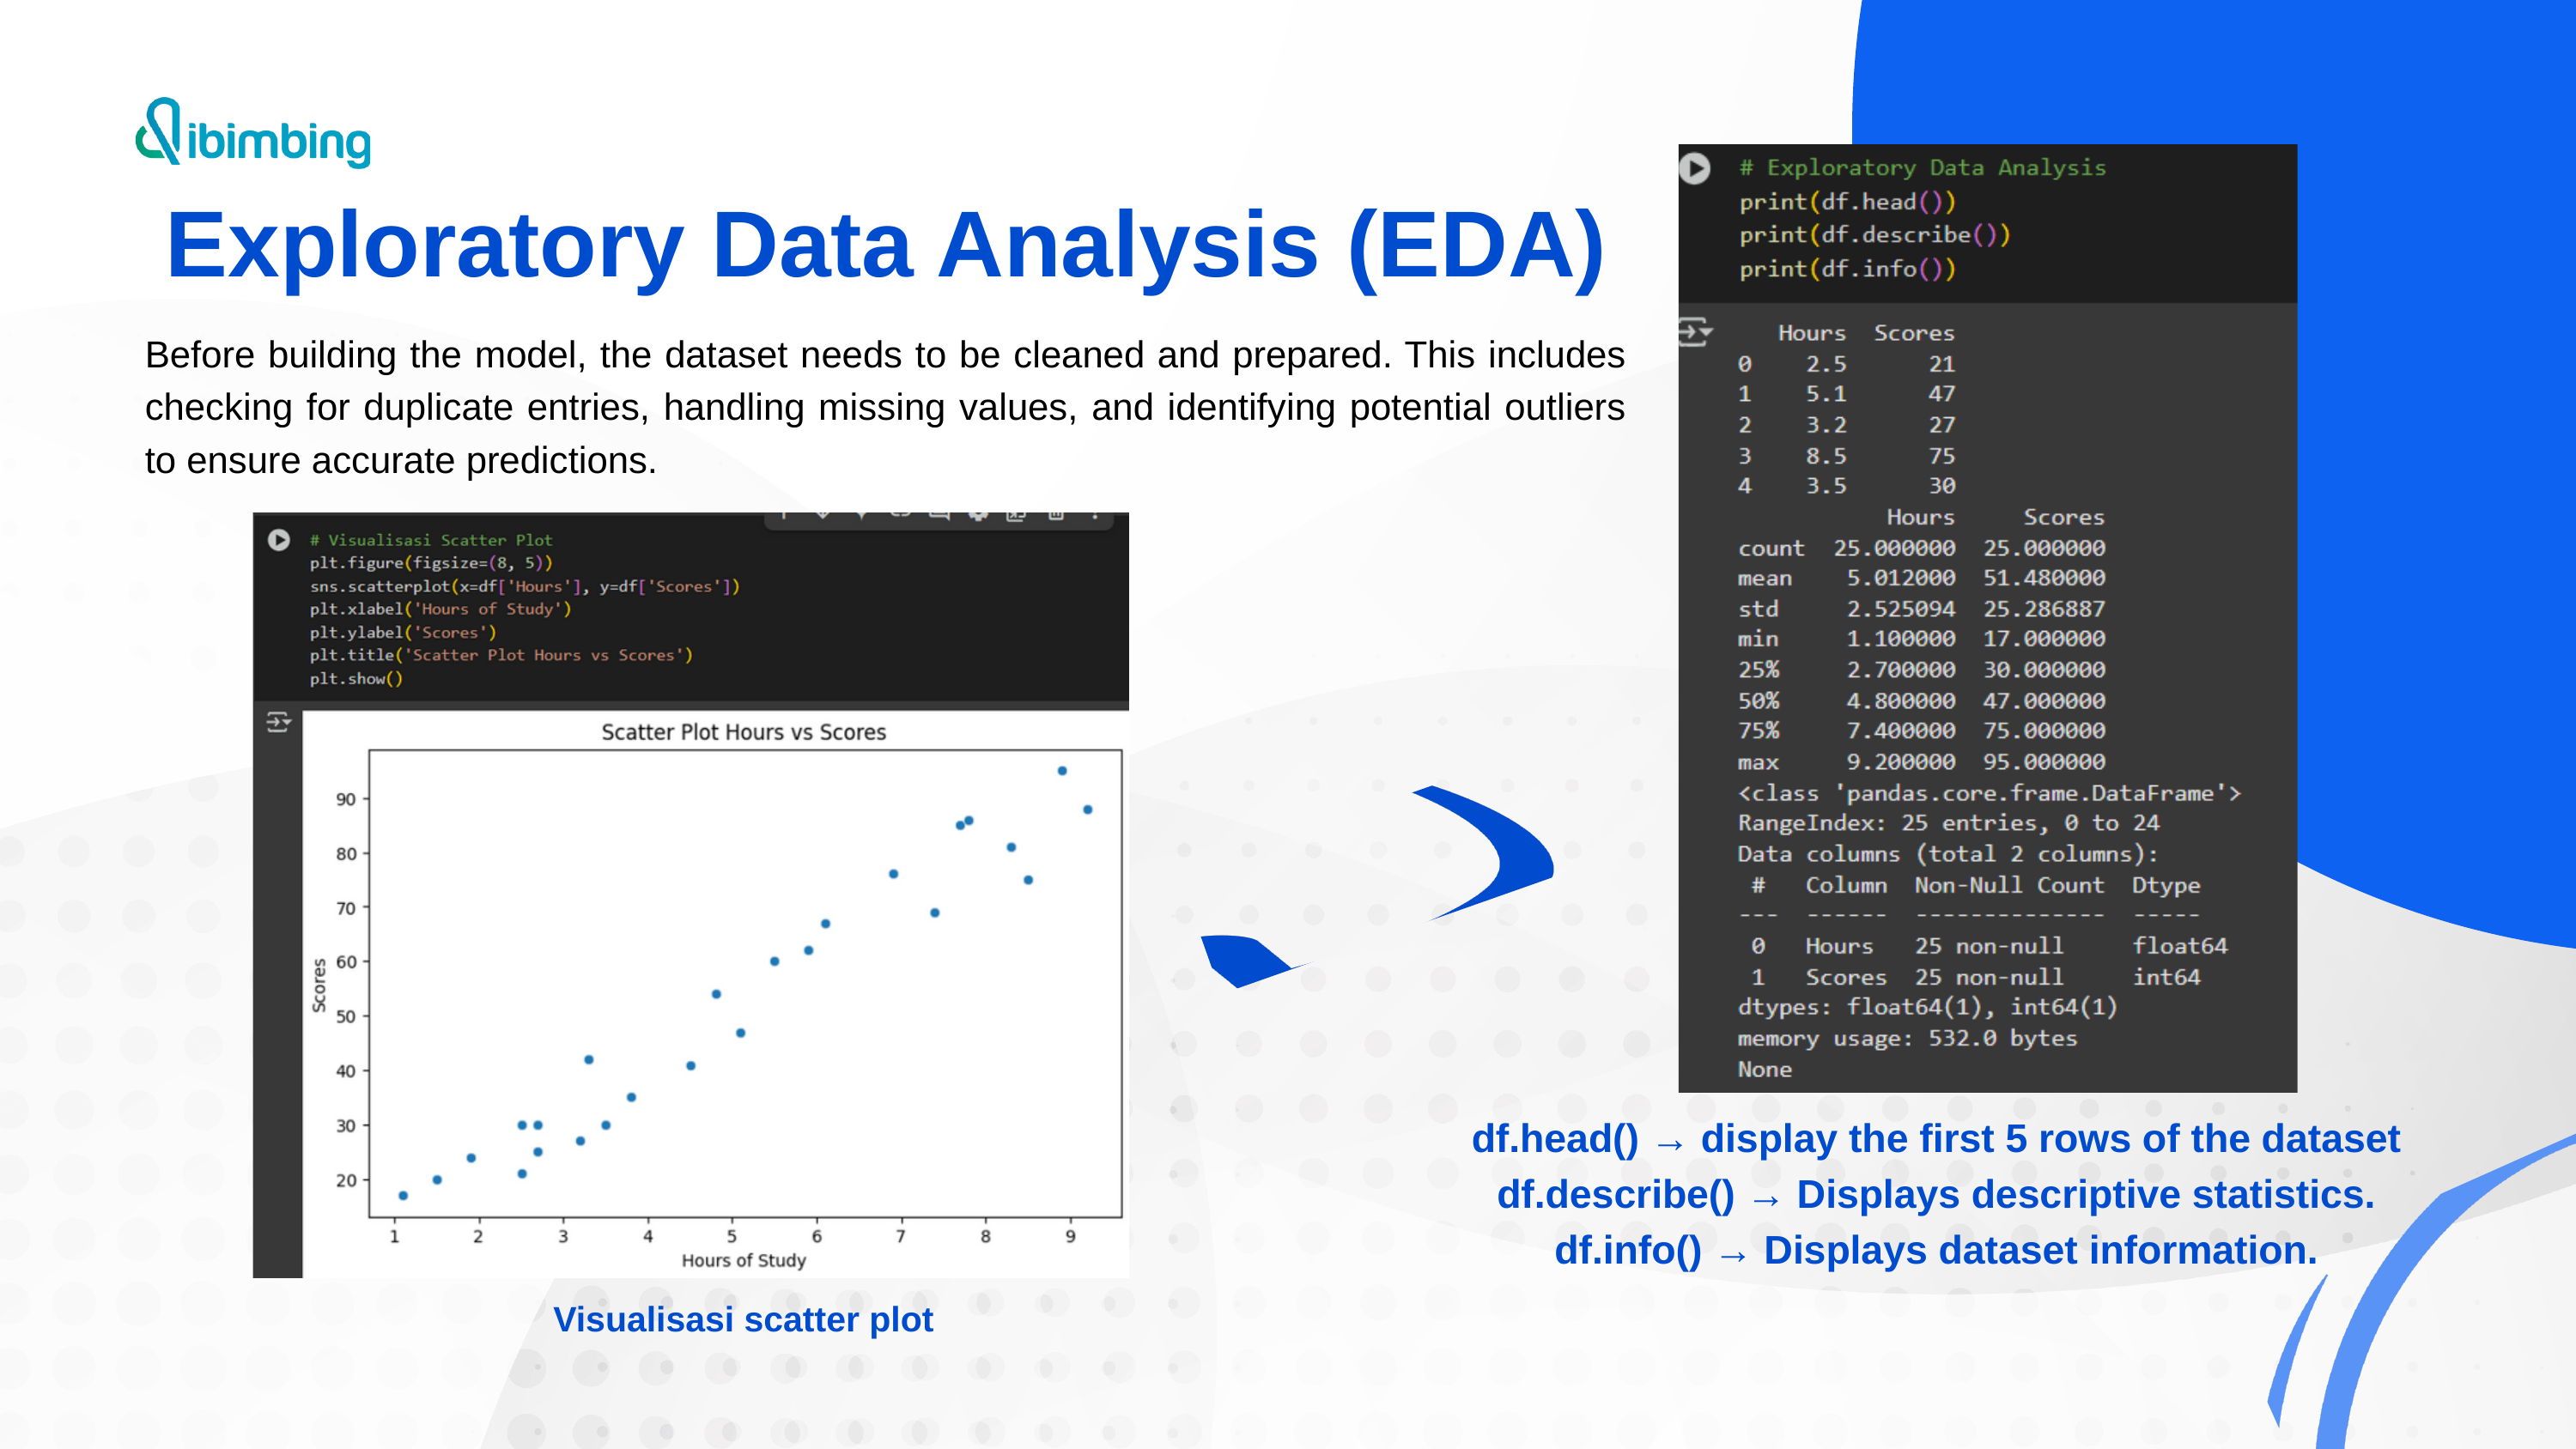

Exploratory Data Analysis (EDA)
Before building the model, the dataset needs to be cleaned and prepared. This includes checking for duplicate entries, handling missing values, and identifying potential outliers to ensure accurate predictions.

df.head() → display the first 5 rows of the dataset
df.describe() → Displays descriptive statistics.
df.info() → Displays dataset information.

Visualisasi scatter plot